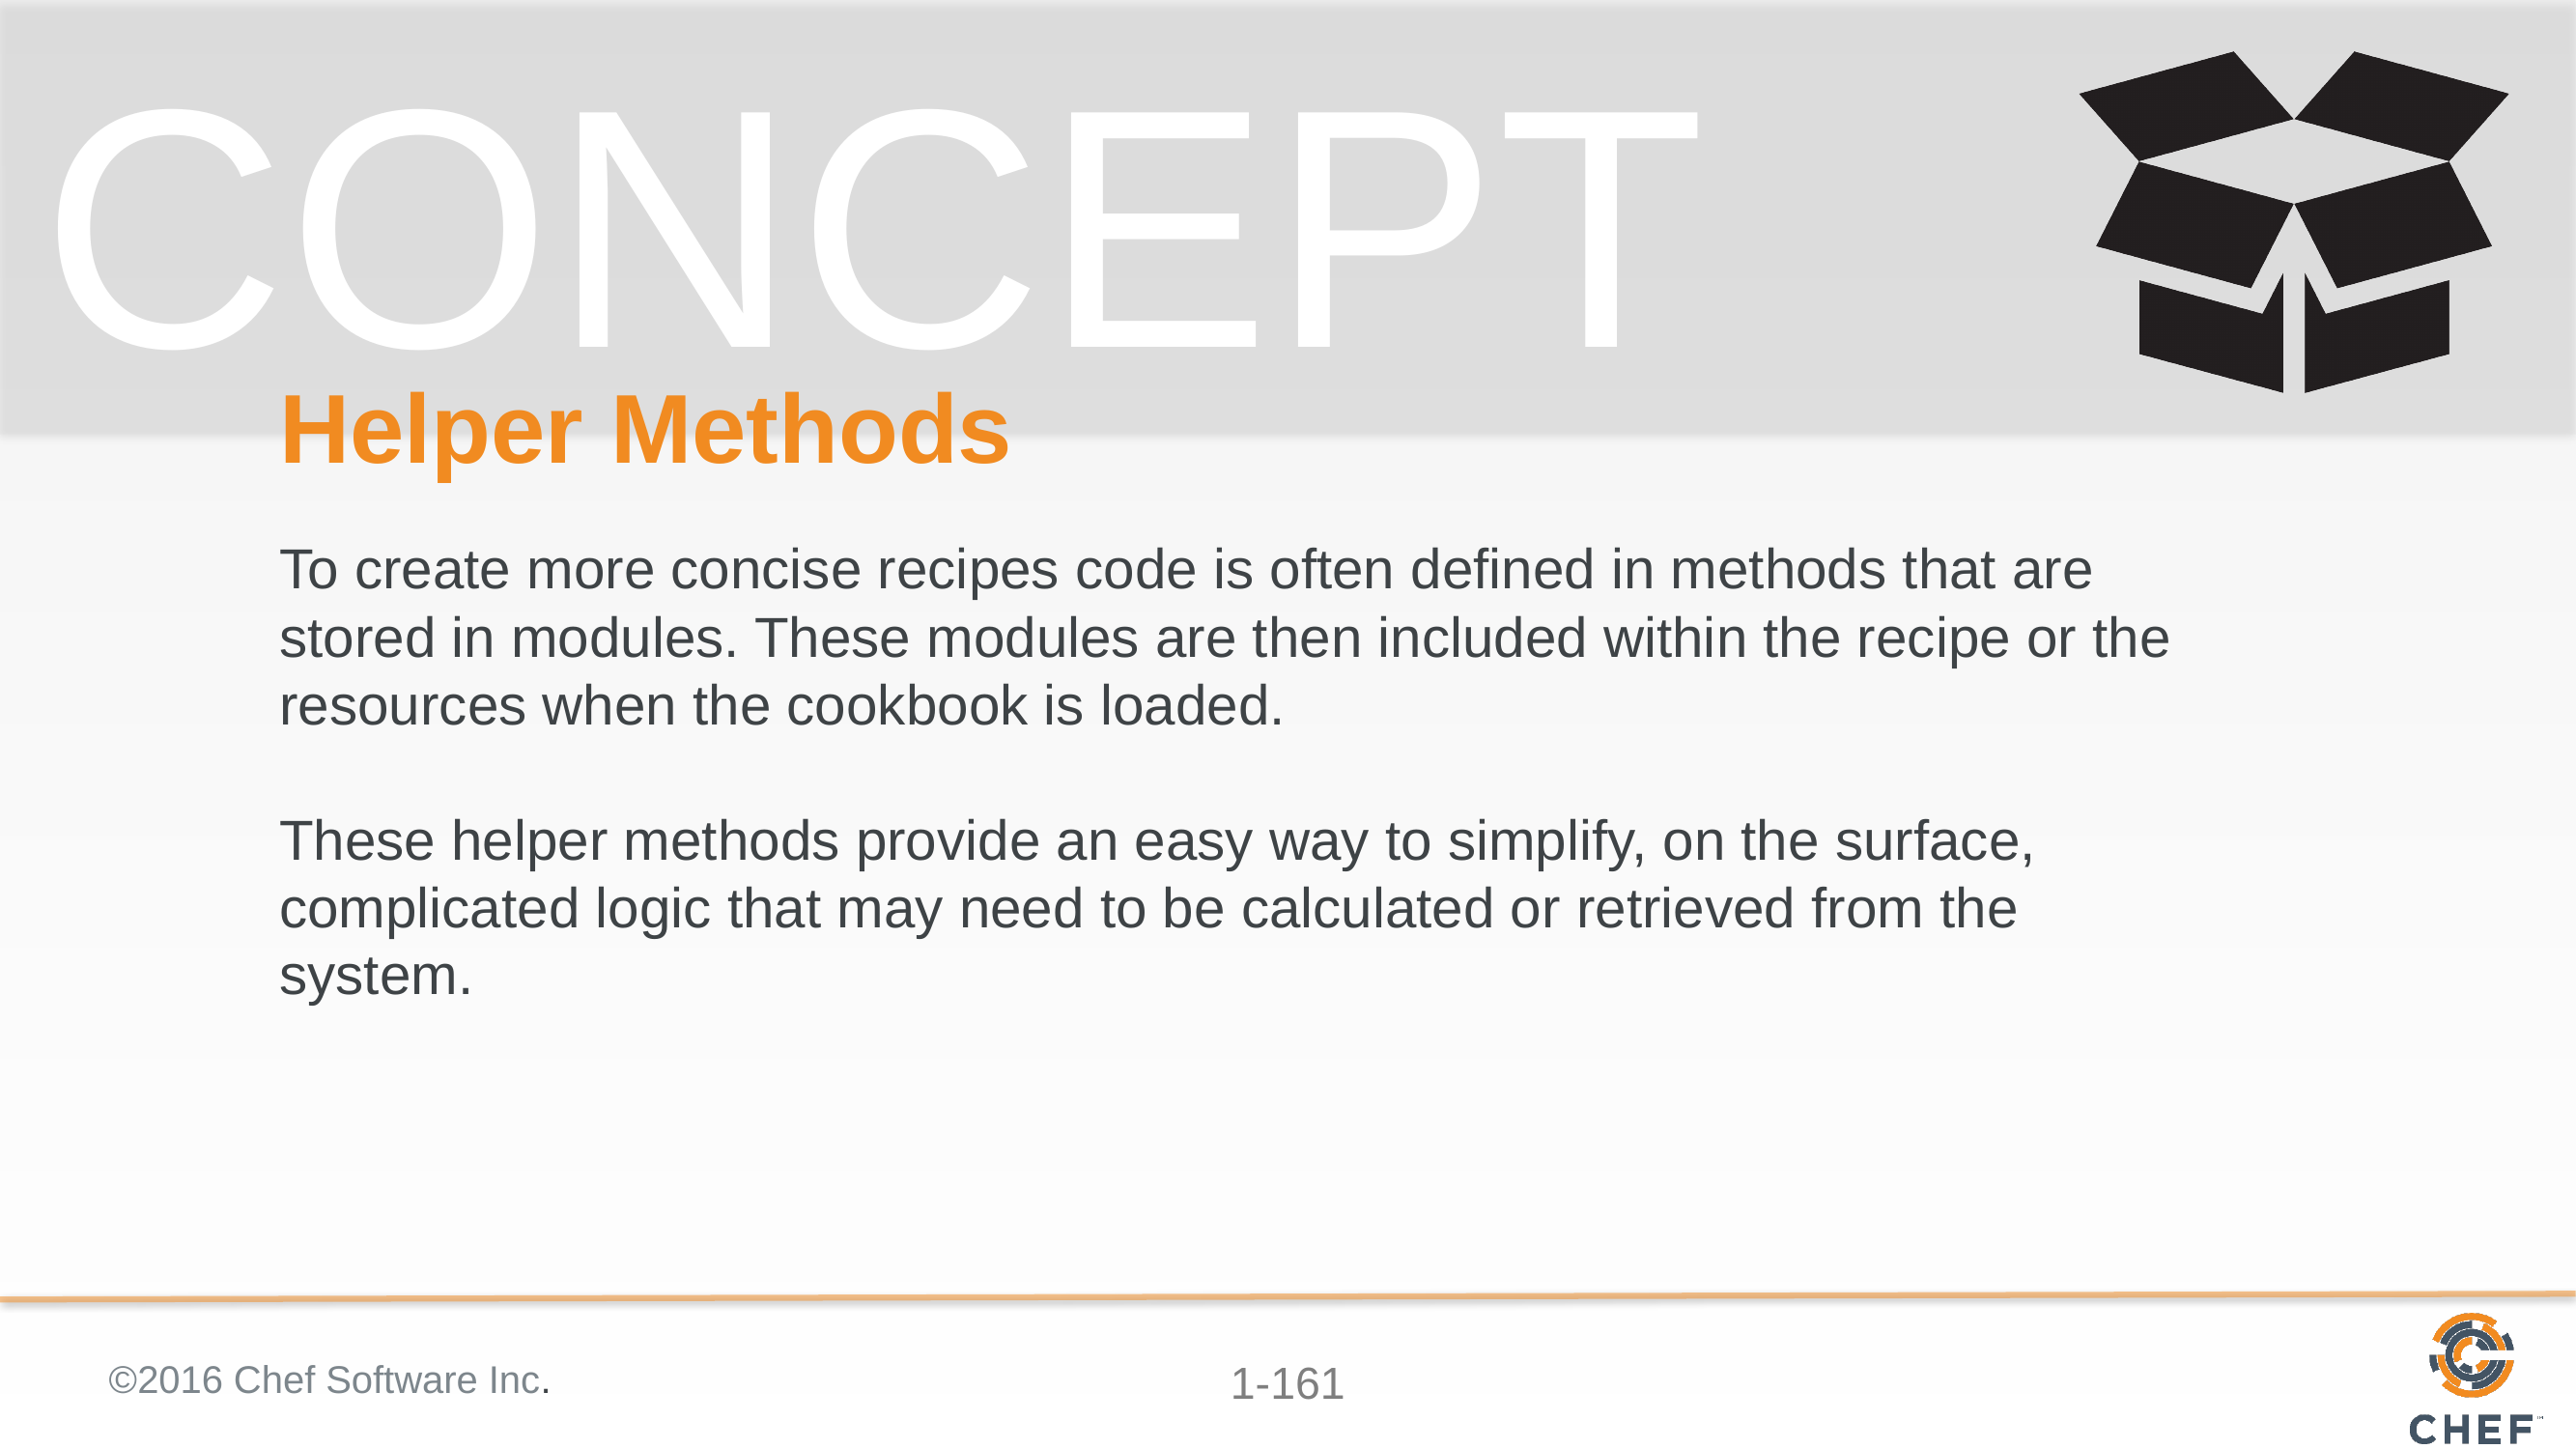

# Helper Methods
To create more concise recipes code is often defined in methods that are stored in modules. These modules are then included within the recipe or the resources when the cookbook is loaded.

These helper methods provide an easy way to simplify, on the surface, complicated logic that may need to be calculated or retrieved from the system.